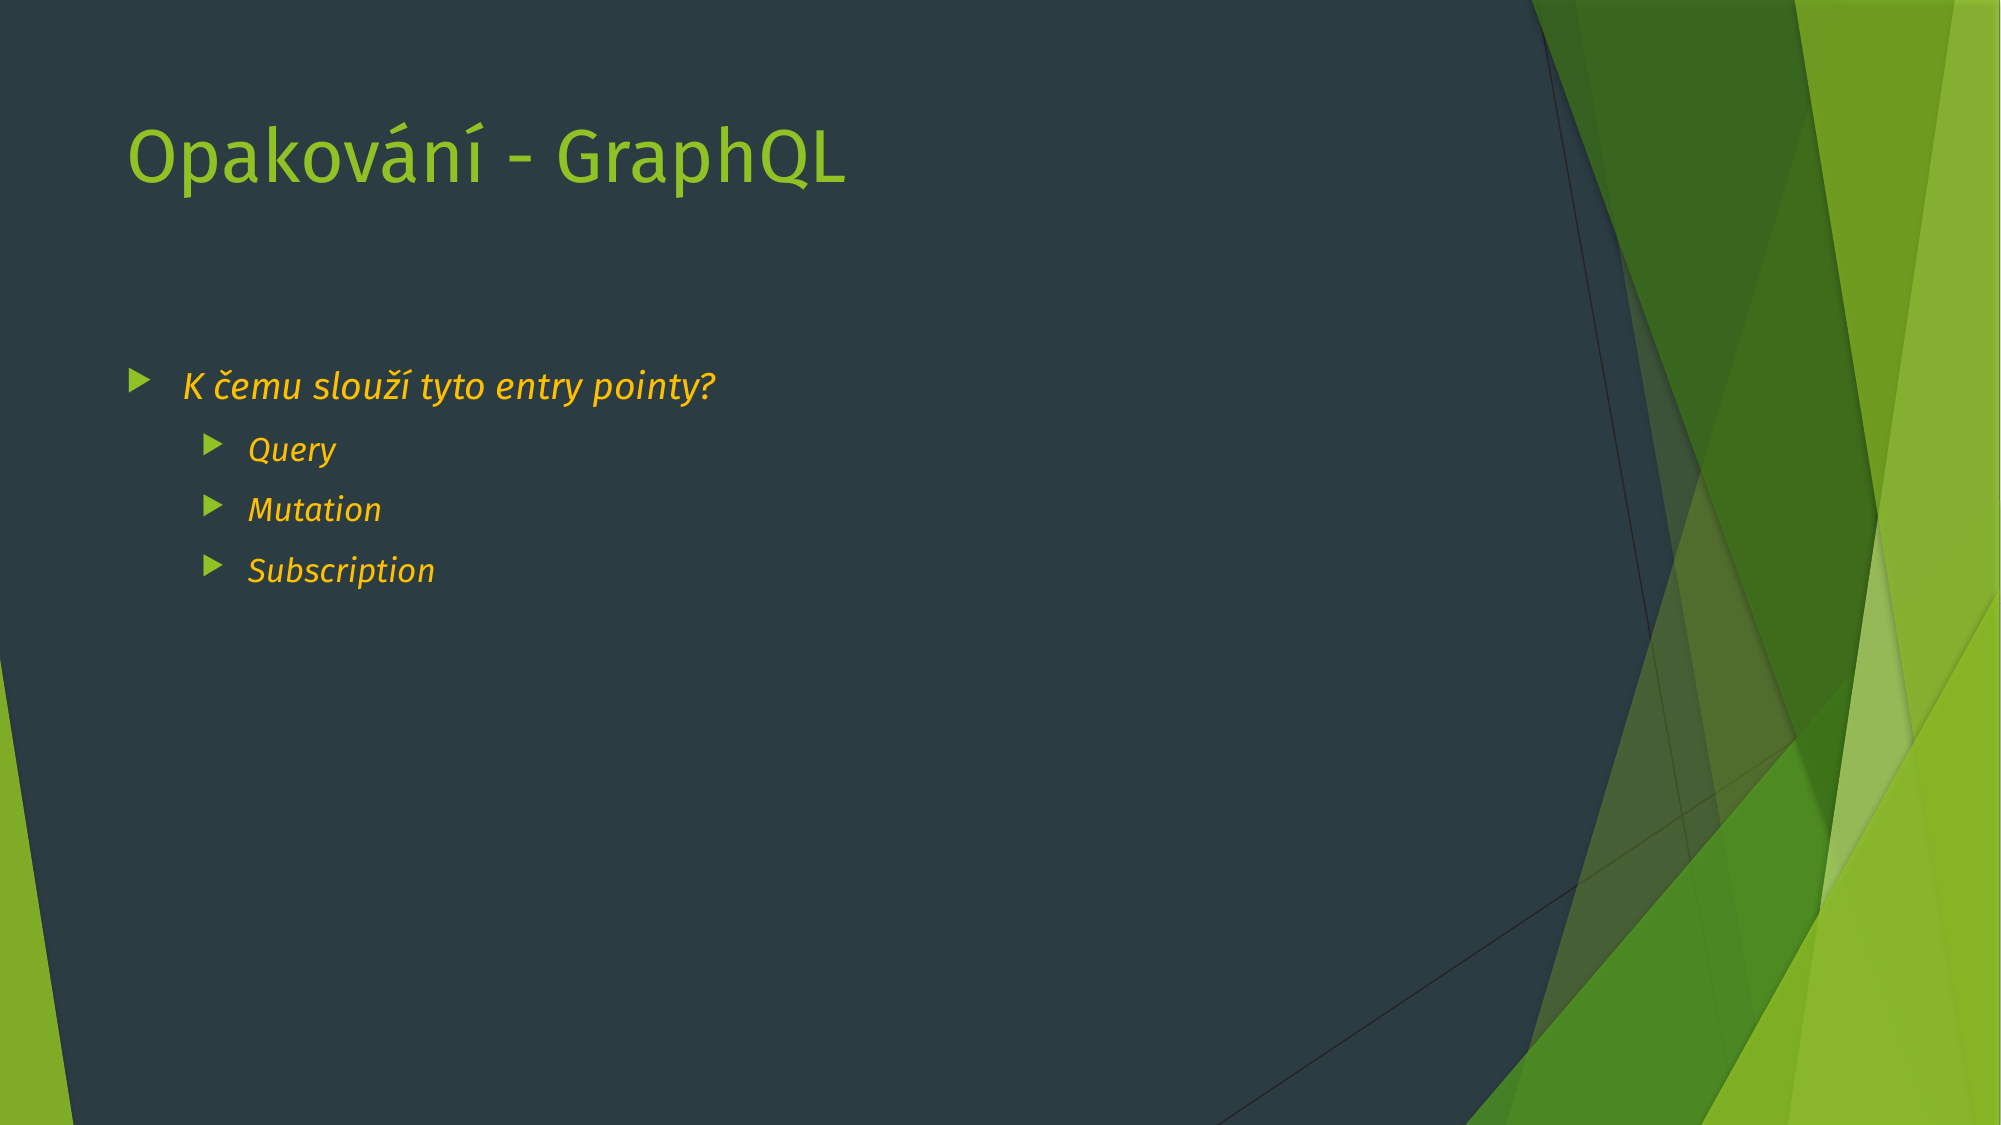

# Opakování - GraphQL
K čemu slouží tyto entry pointy?
Query
Mutation
Subscription